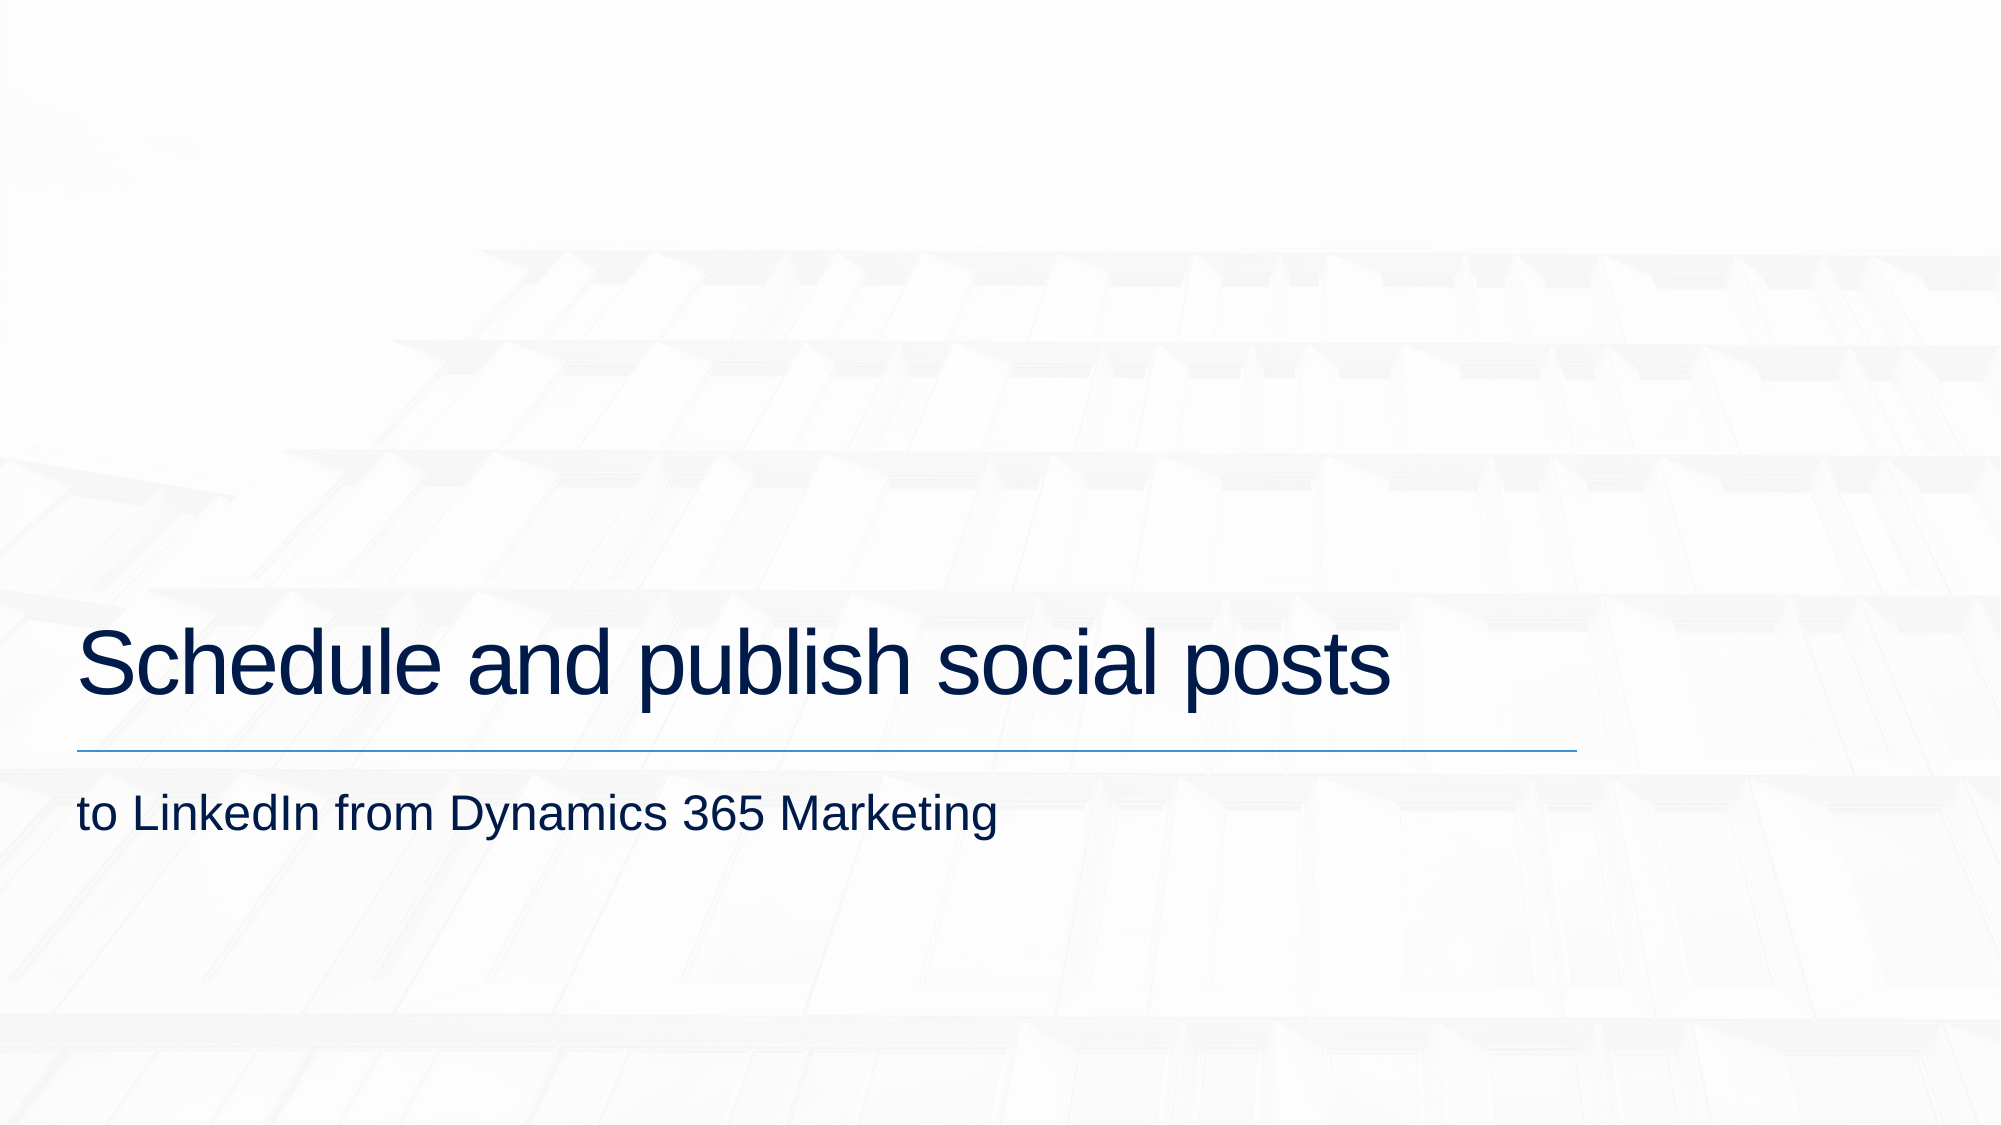

# Schedule and publish social posts
to LinkedIn from Dynamics 365 Marketing